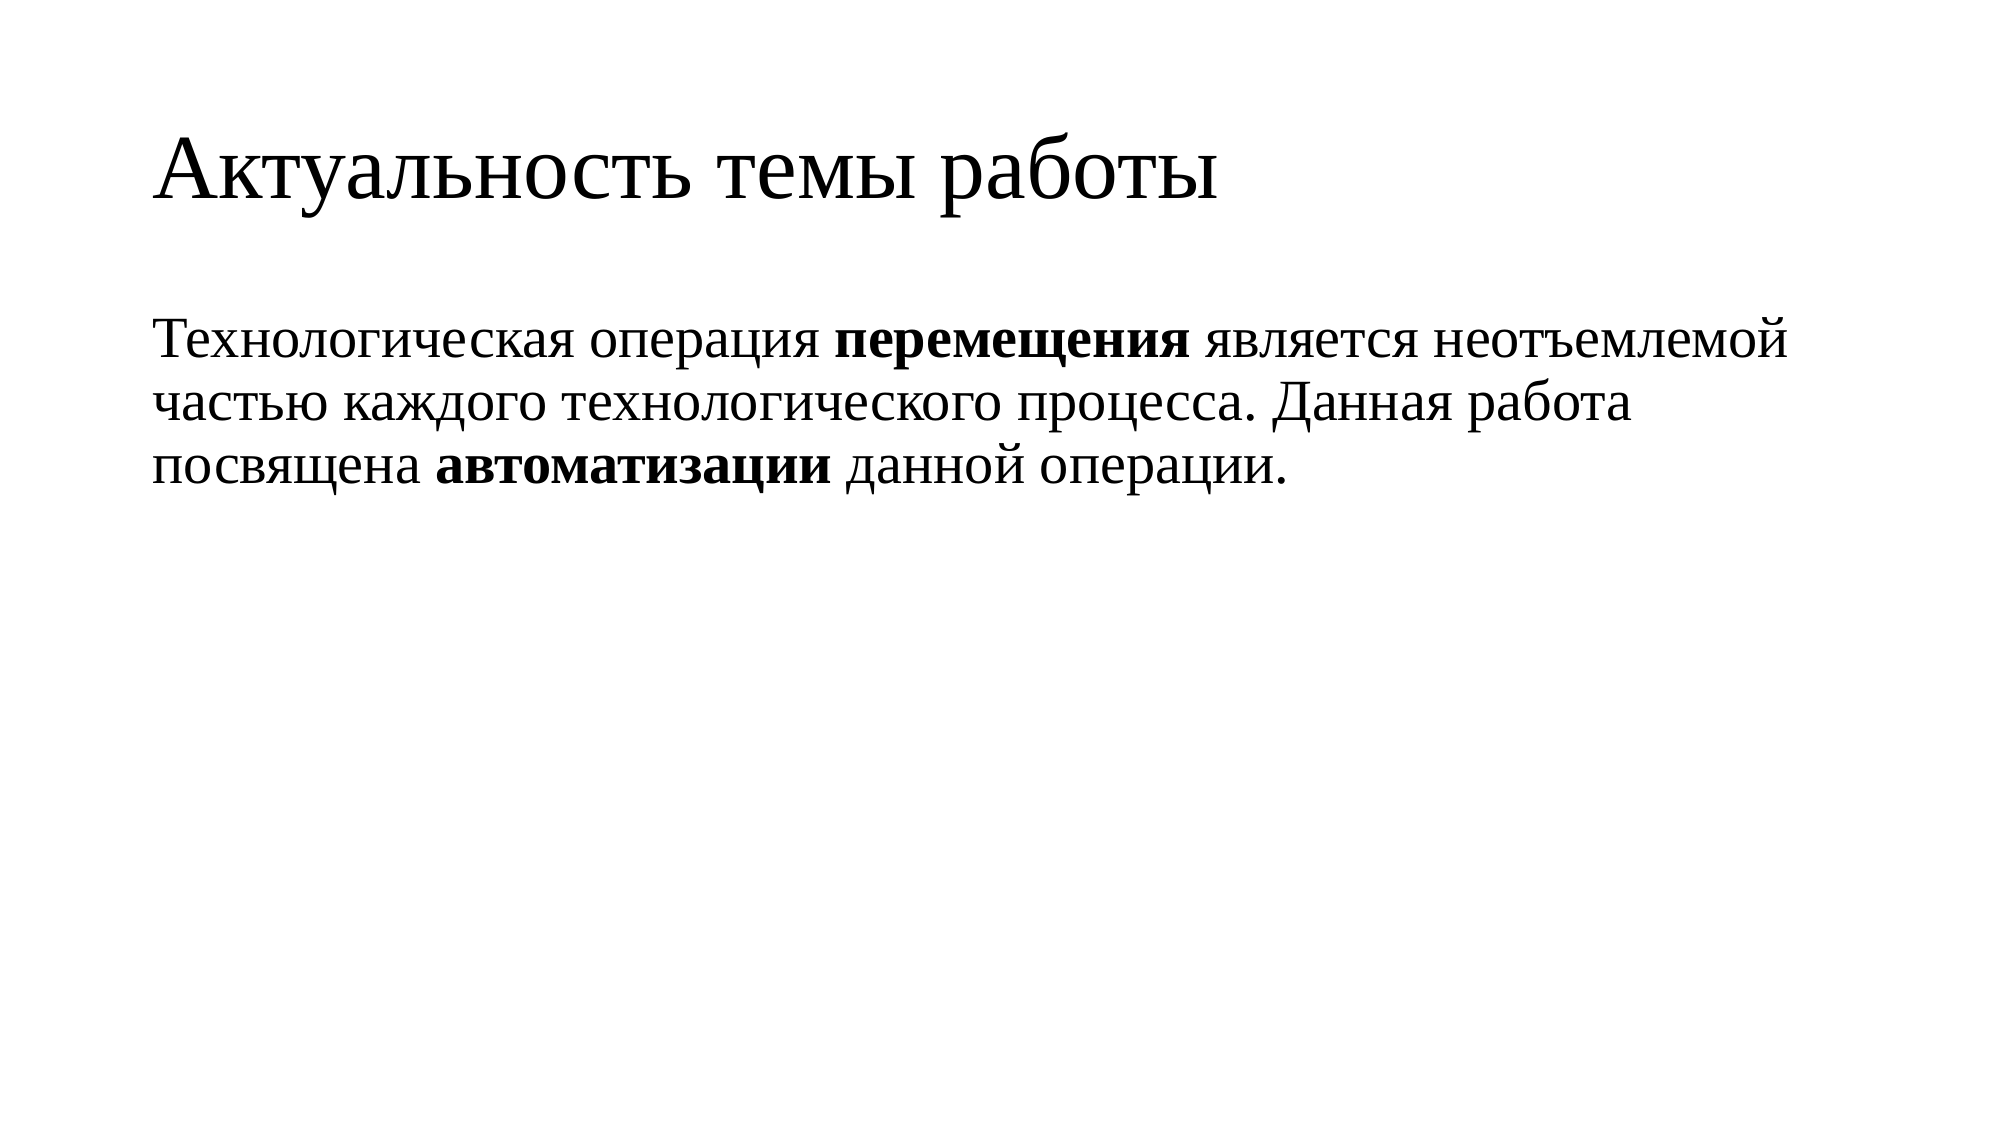

# Актуальность темы работы
Технологическая операция перемещения является неотъемлемой частью каждого технологического процесса. Данная работа посвящена автоматизации данной операции.